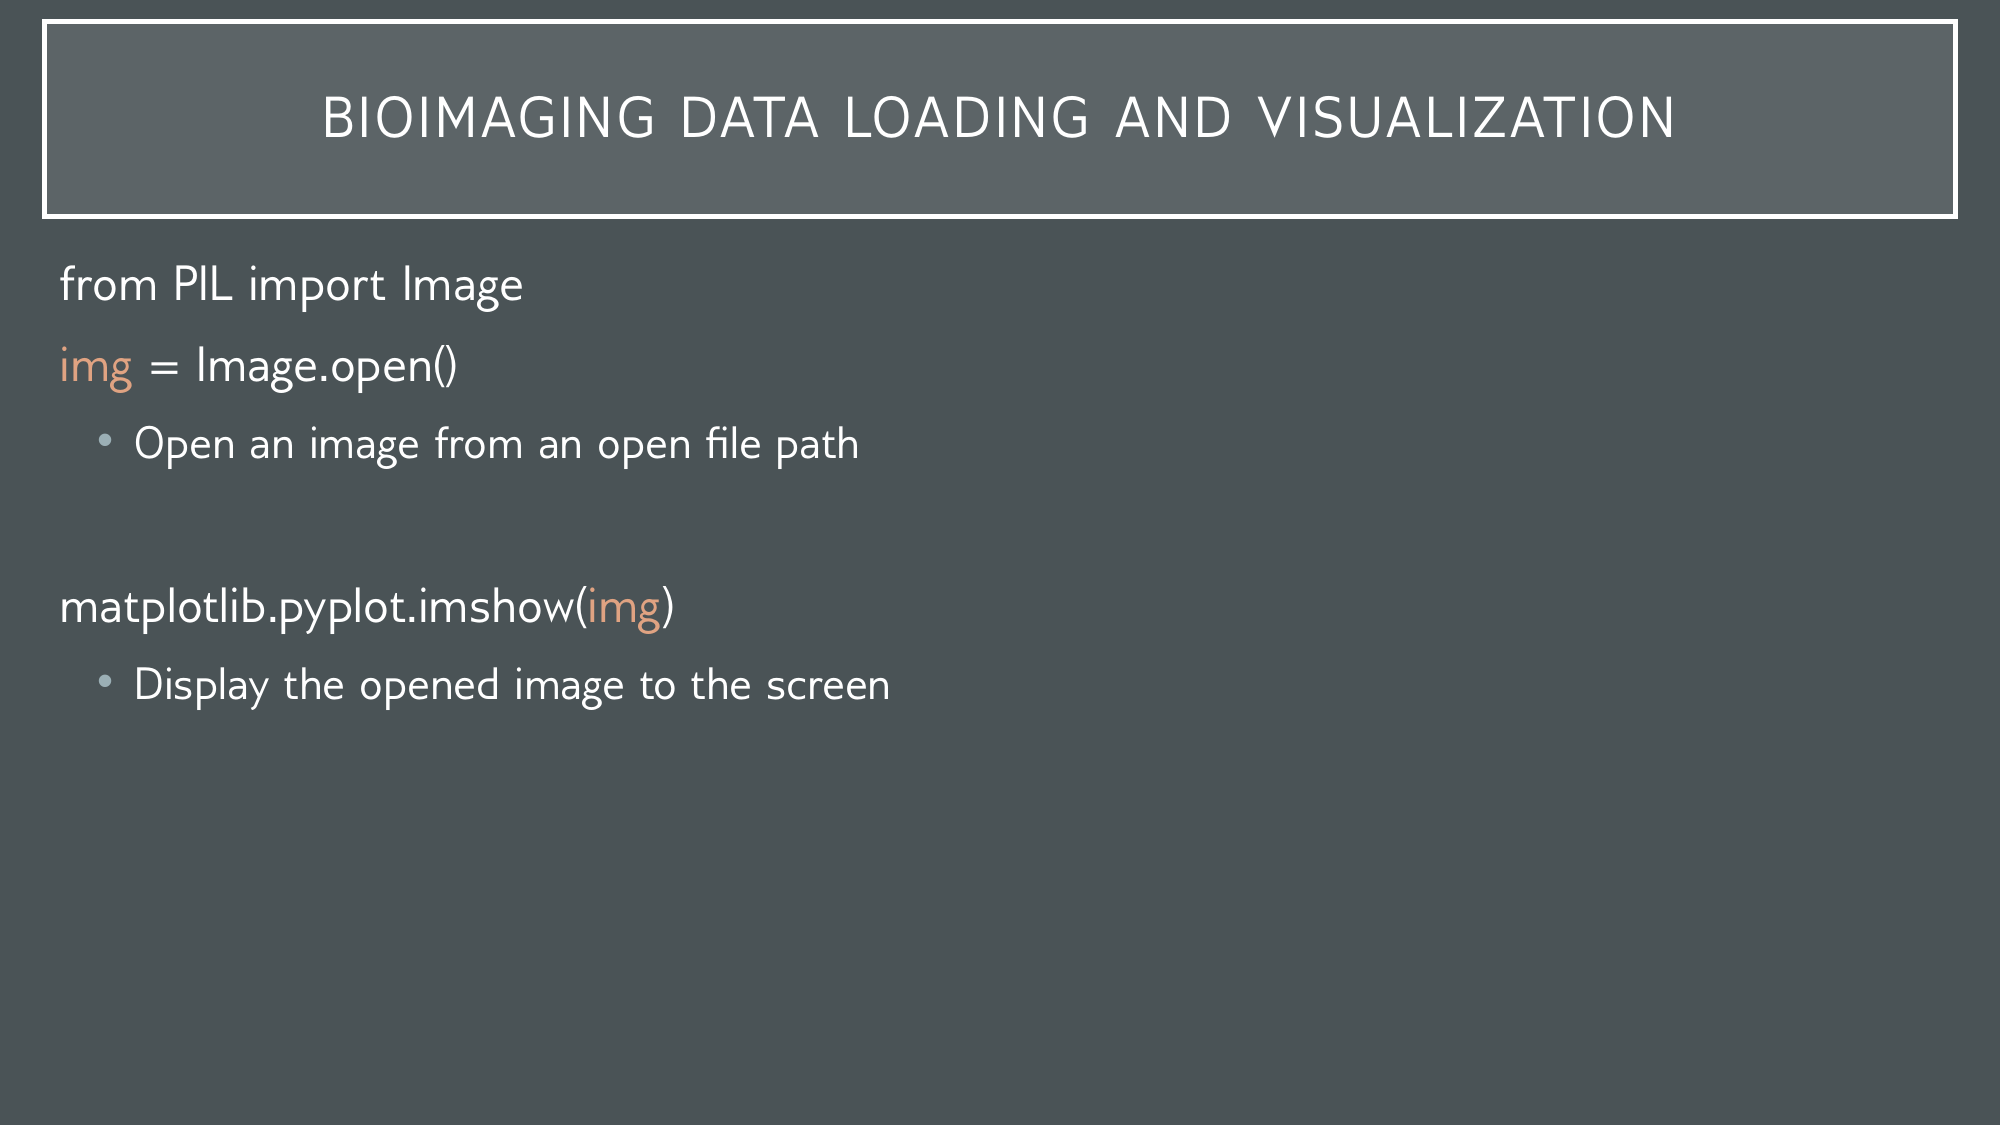

# Bioimaging data loading and visualization
from PIL import Image
img = Image.open()
Open an image from an open file path

matplotlib.pyplot.imshow(img)
Display the opened image to the screen